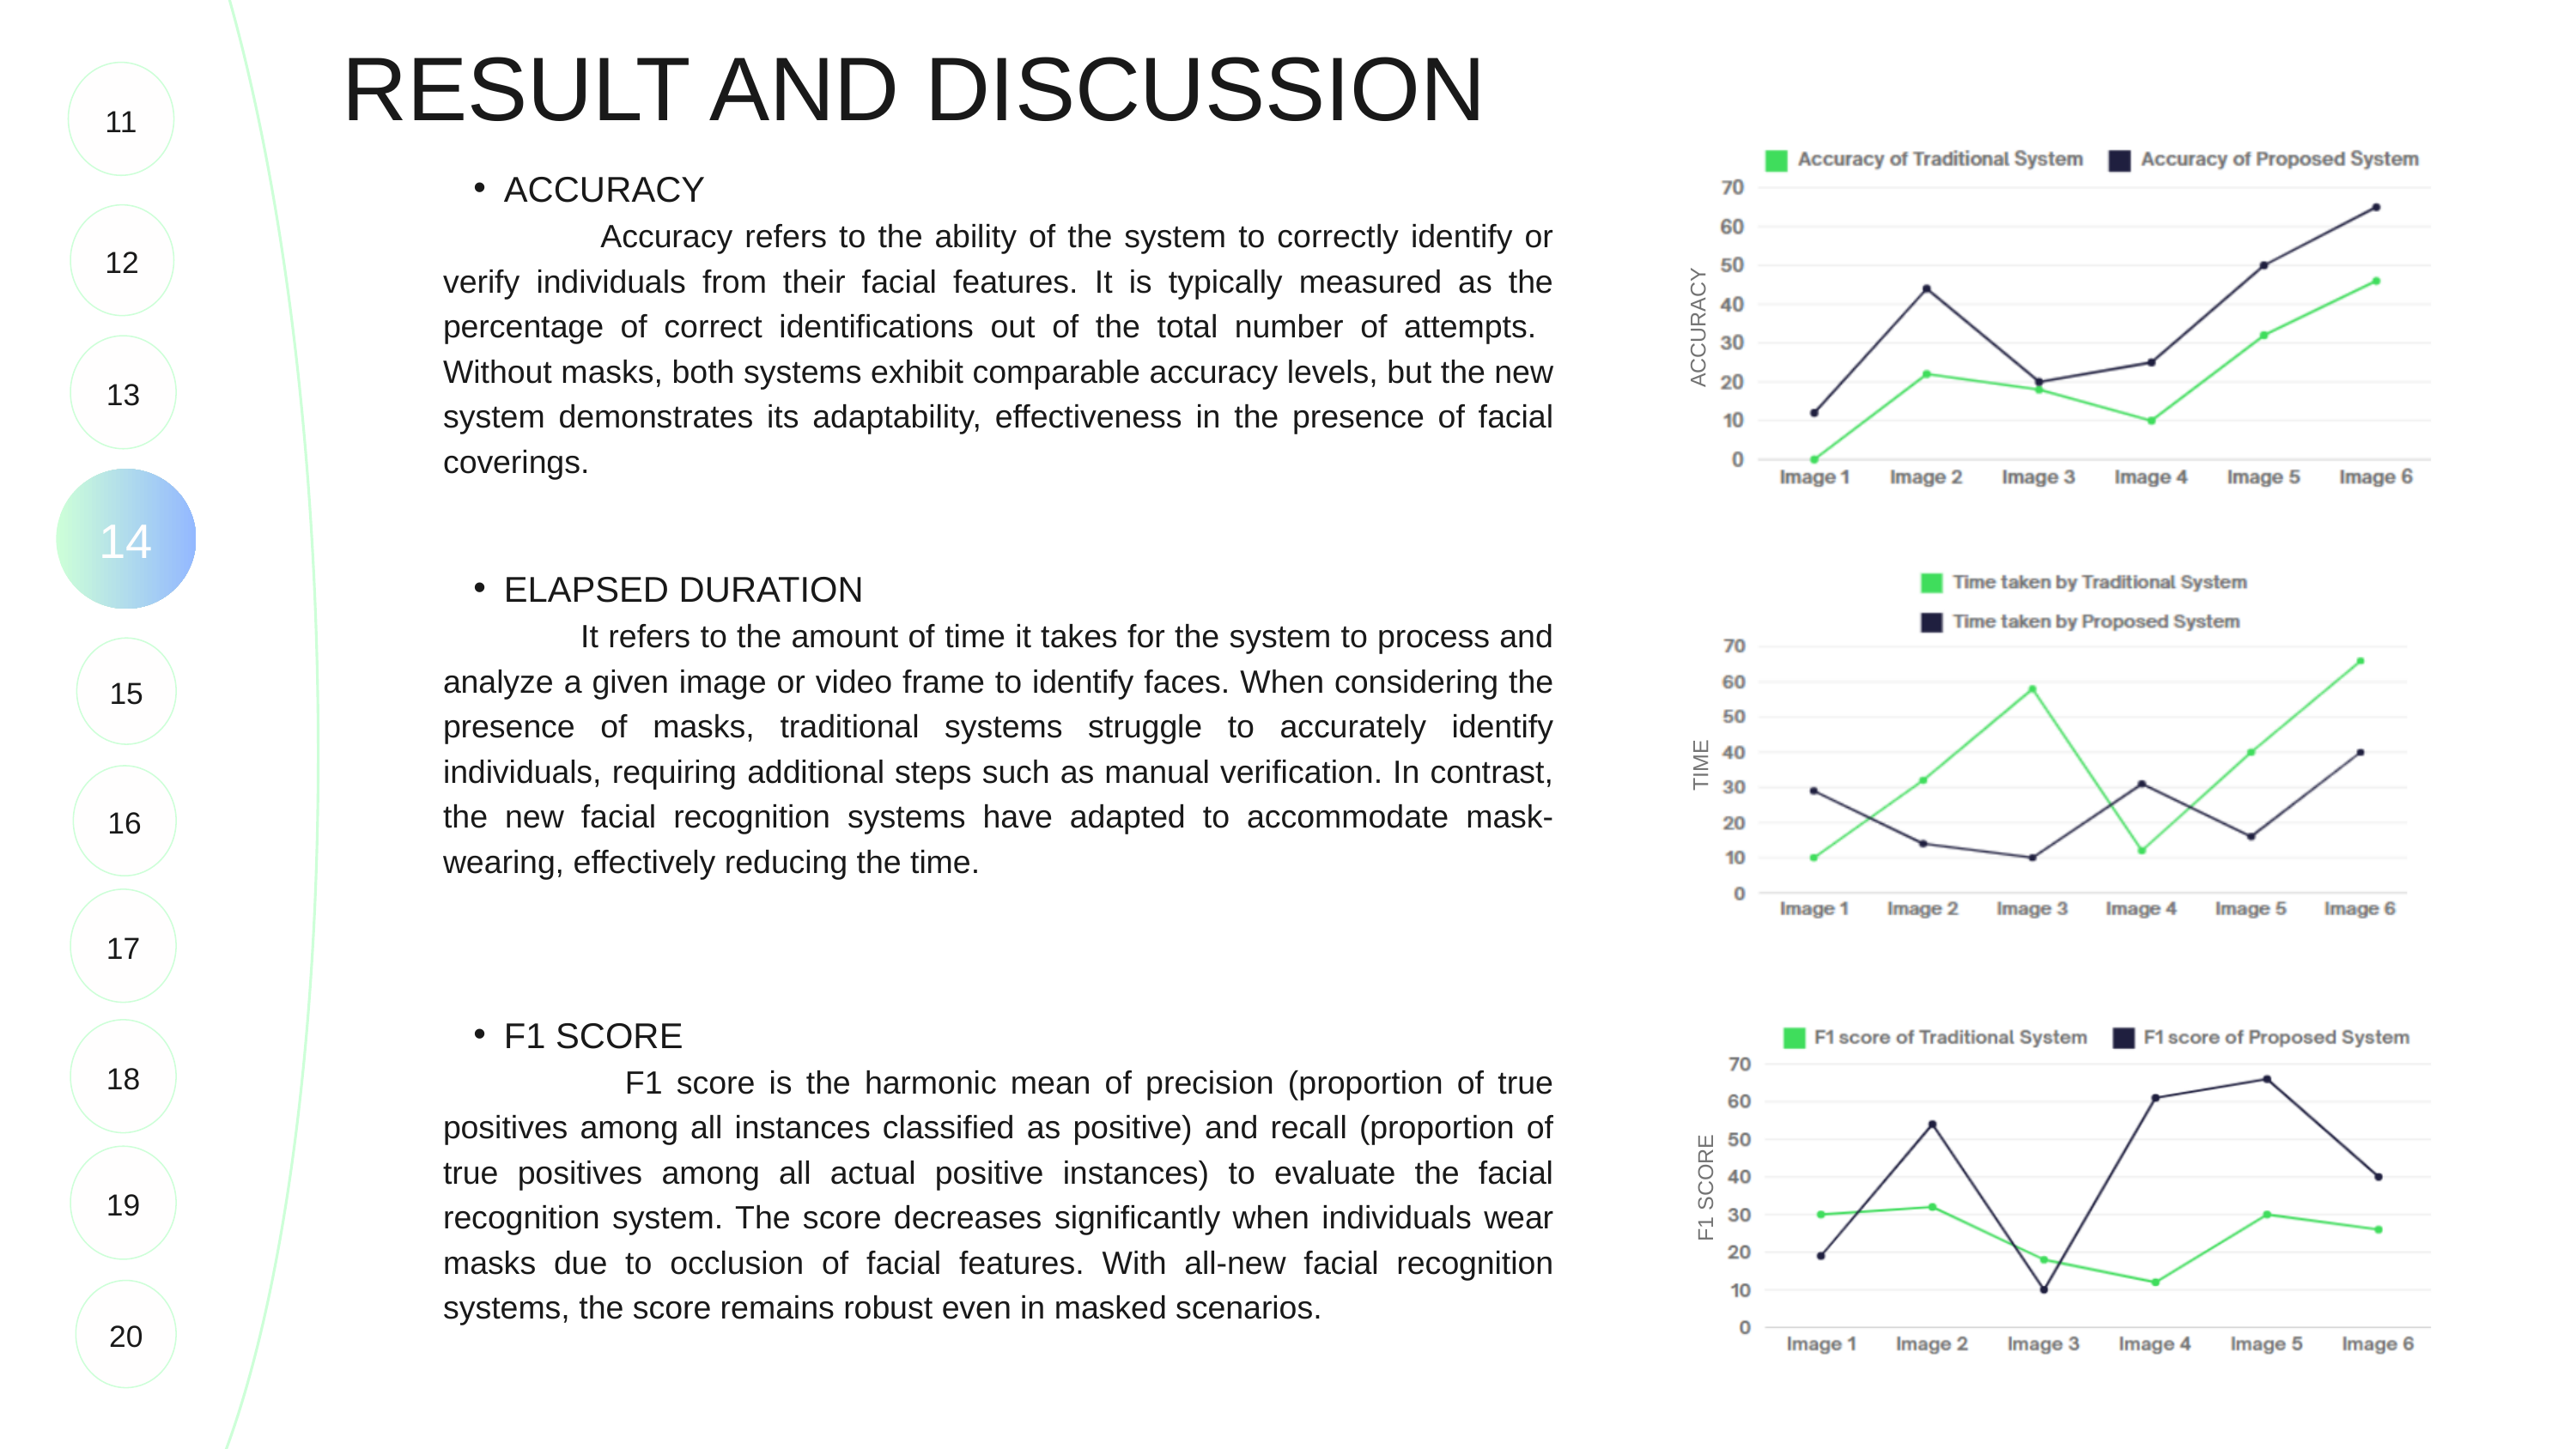

RESULT AND DISCUSSION

11

ACCURACY
             Accuracy refers to the ability of the system to correctly identify or verify individuals from their facial features. It is typically measured as the percentage of correct identifications out of the total number of attempts.  Without masks, both systems exhibit comparable accuracy levels, but the new system demonstrates its adaptability, effectiveness in the presence of facial coverings.

12
ACCURACY

13

14
ELAPSED DURATION
              It refers to the amount of time it takes for the system to process and analyze a given image or video frame to identify faces. When considering the presence of masks, traditional systems struggle to accurately identify individuals, requiring additional steps such as manual verification. In contrast, the new facial recognition systems have adapted to accommodate mask-wearing, effectively reducing the time.

15
TIME

16

17
F1 SCORE
             F1 score is the harmonic mean of precision (proportion of true positives among all instances classified as positive) and recall (proportion of true positives among all actual positive instances) to evaluate the facial recognition system. The score decreases significantly when individuals wear masks due to occlusion of facial features. With all-new facial recognition systems, the score remains robust even in masked scenarios.

18

19
F1 SCORE

20